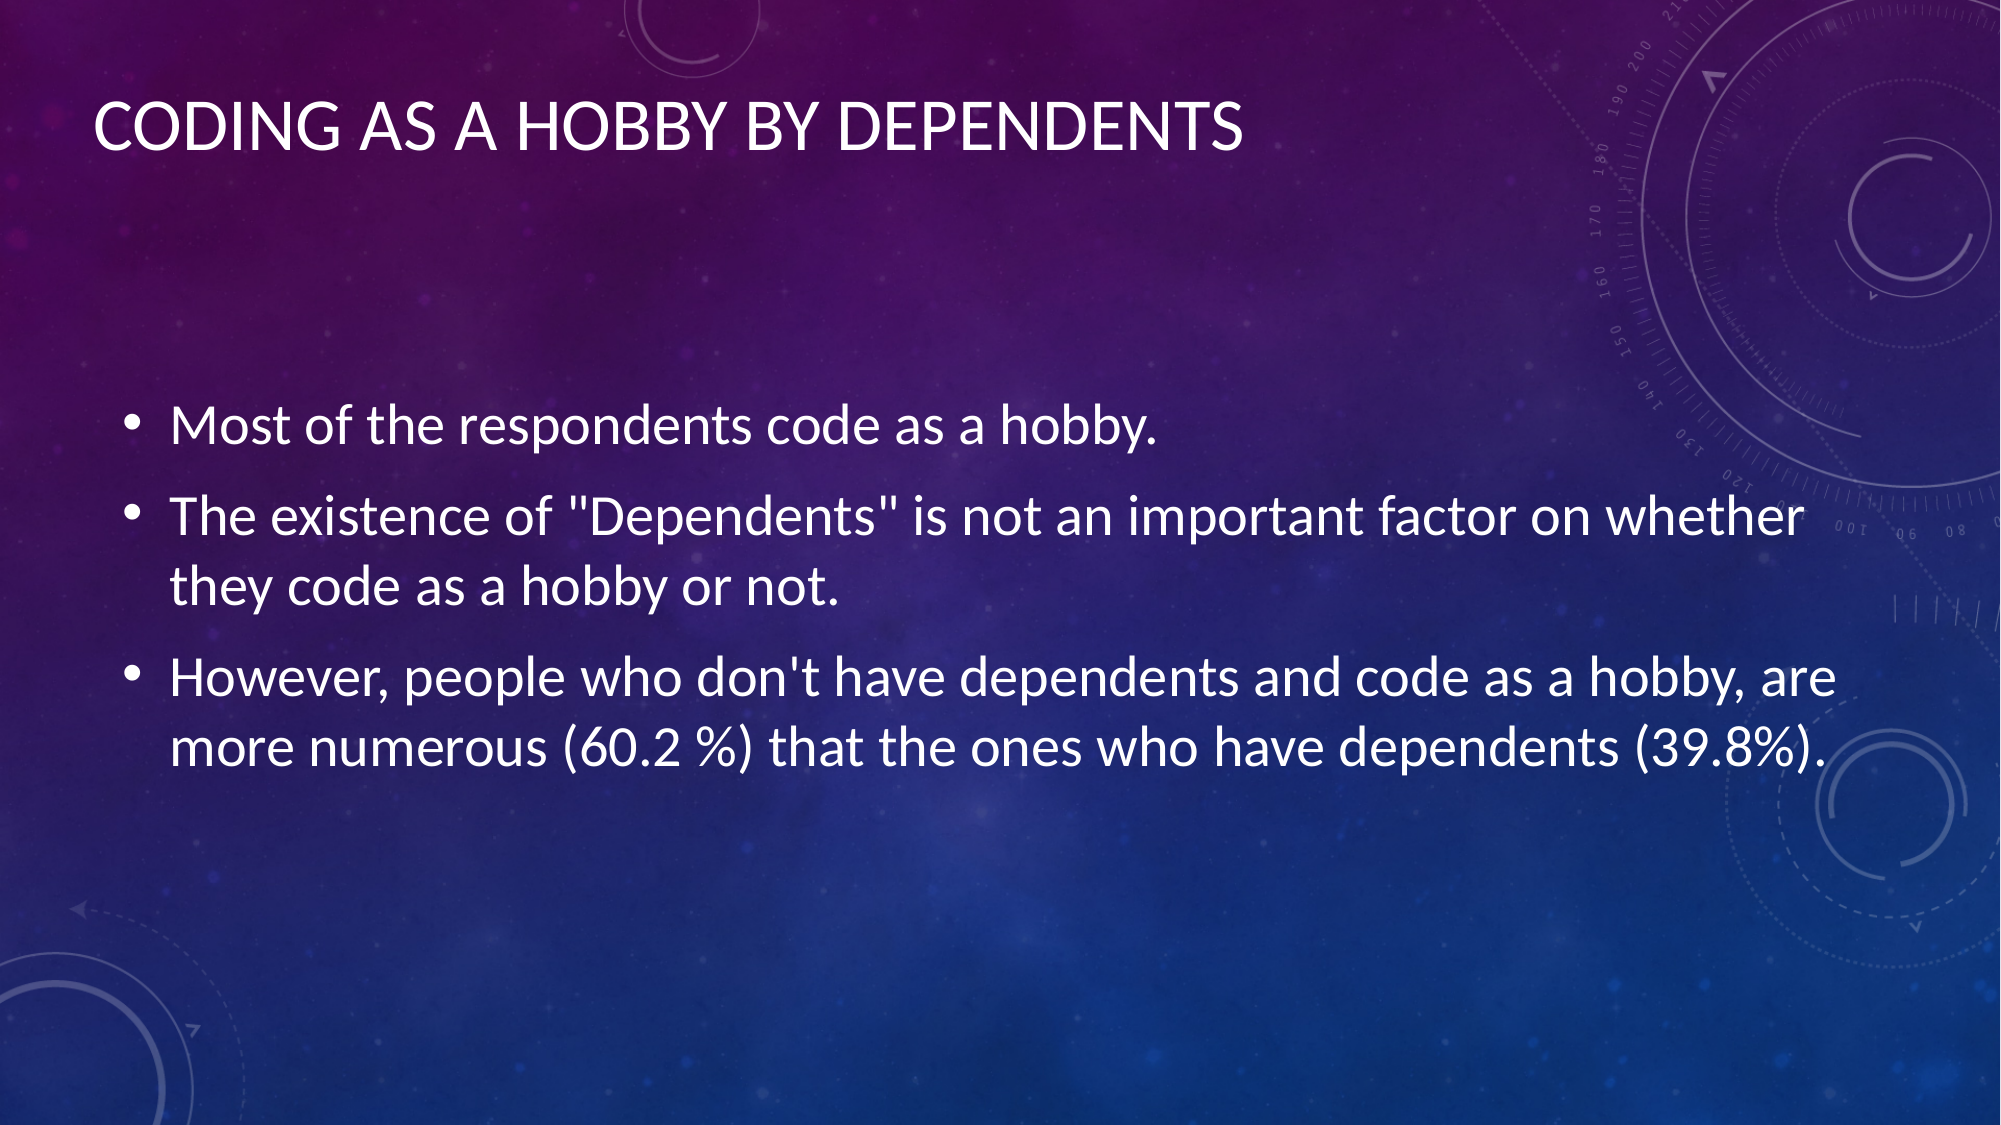

# Coding as a hobby by dependents
Most of the respondents code as a hobby.
The existence of "Dependents" is not an important factor on whether they code as a hobby or not.
However, people who don't have dependents and code as a hobby, are more numerous (60.2 %) that the ones who have dependents (39.8%).